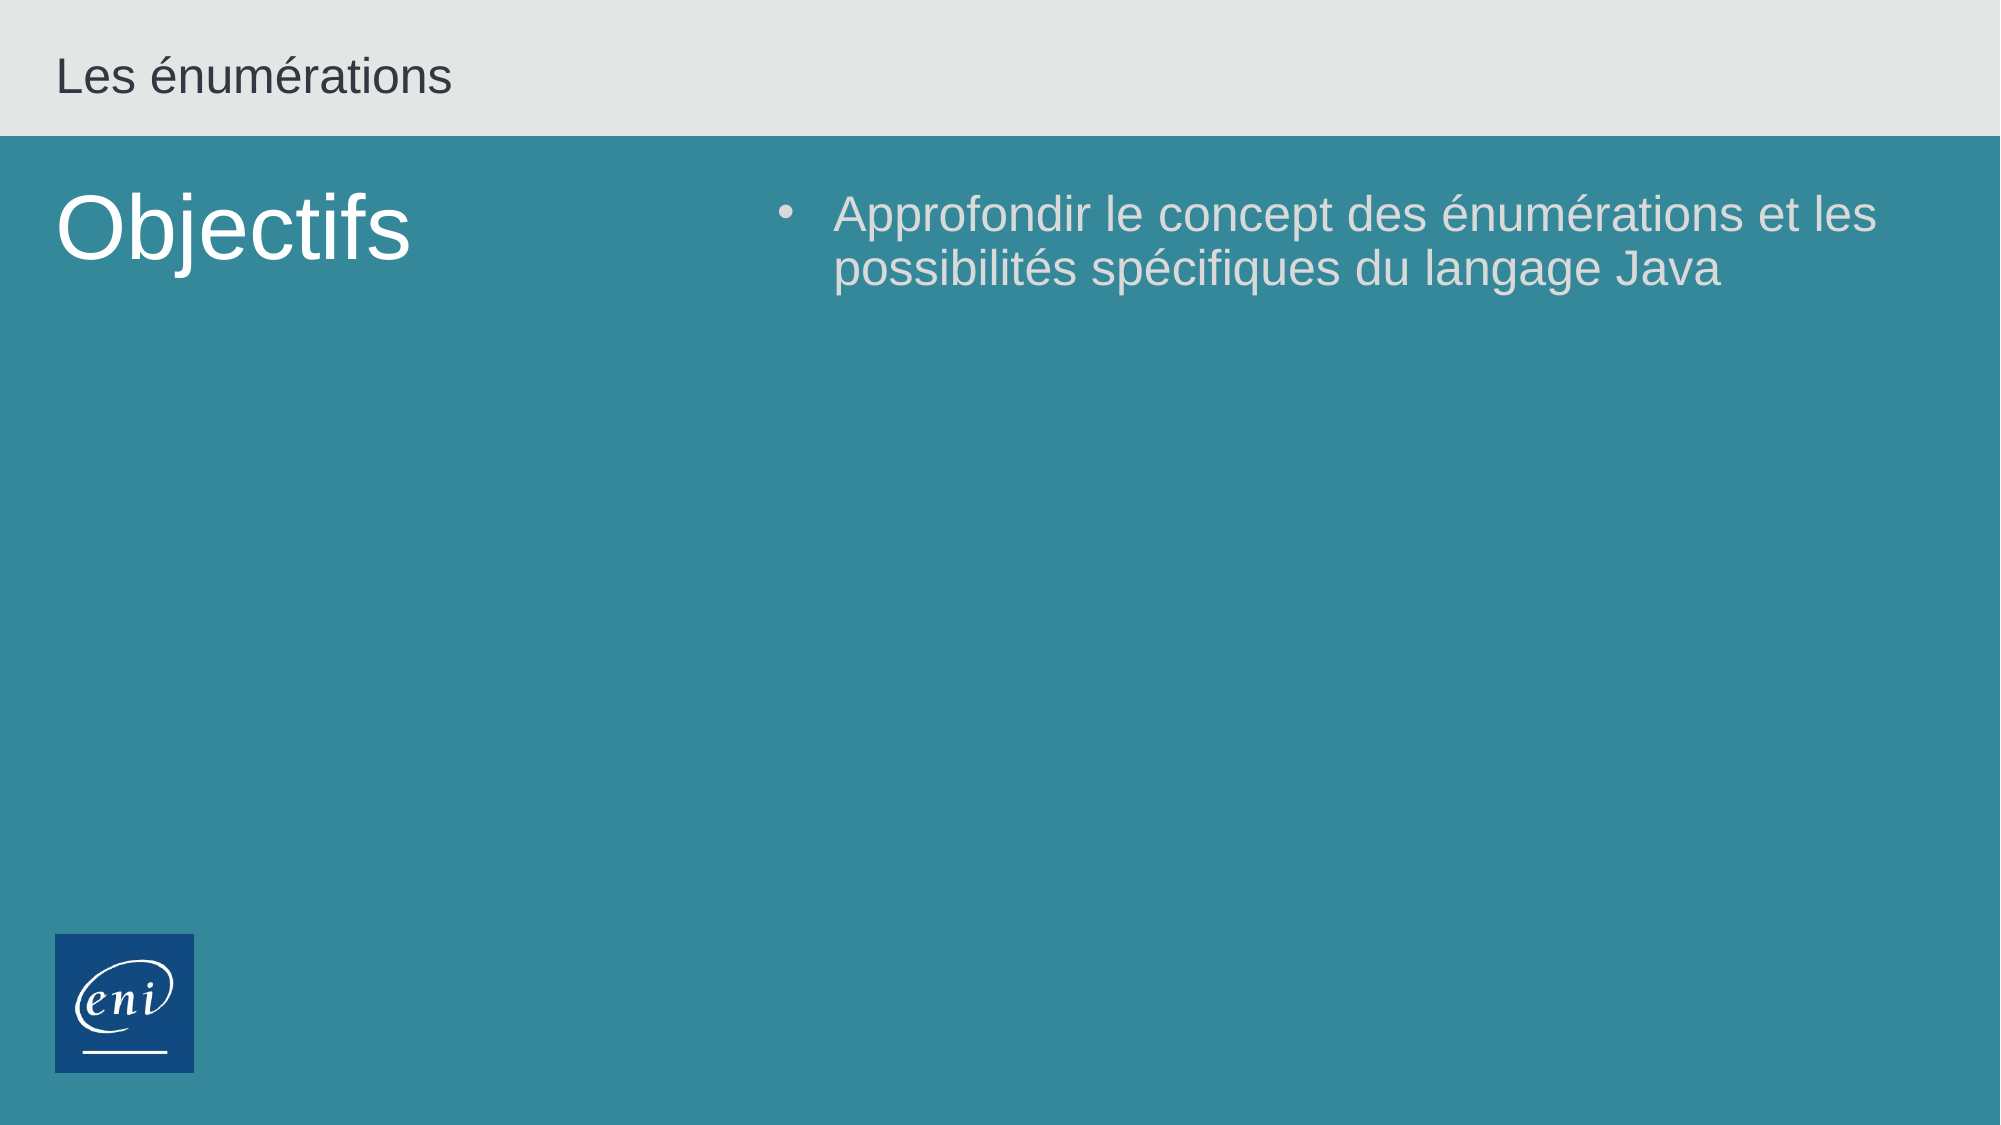

Les énumérations
# Objectifs
Approfondir le concept des énumérations et les possibilités spécifiques du langage Java